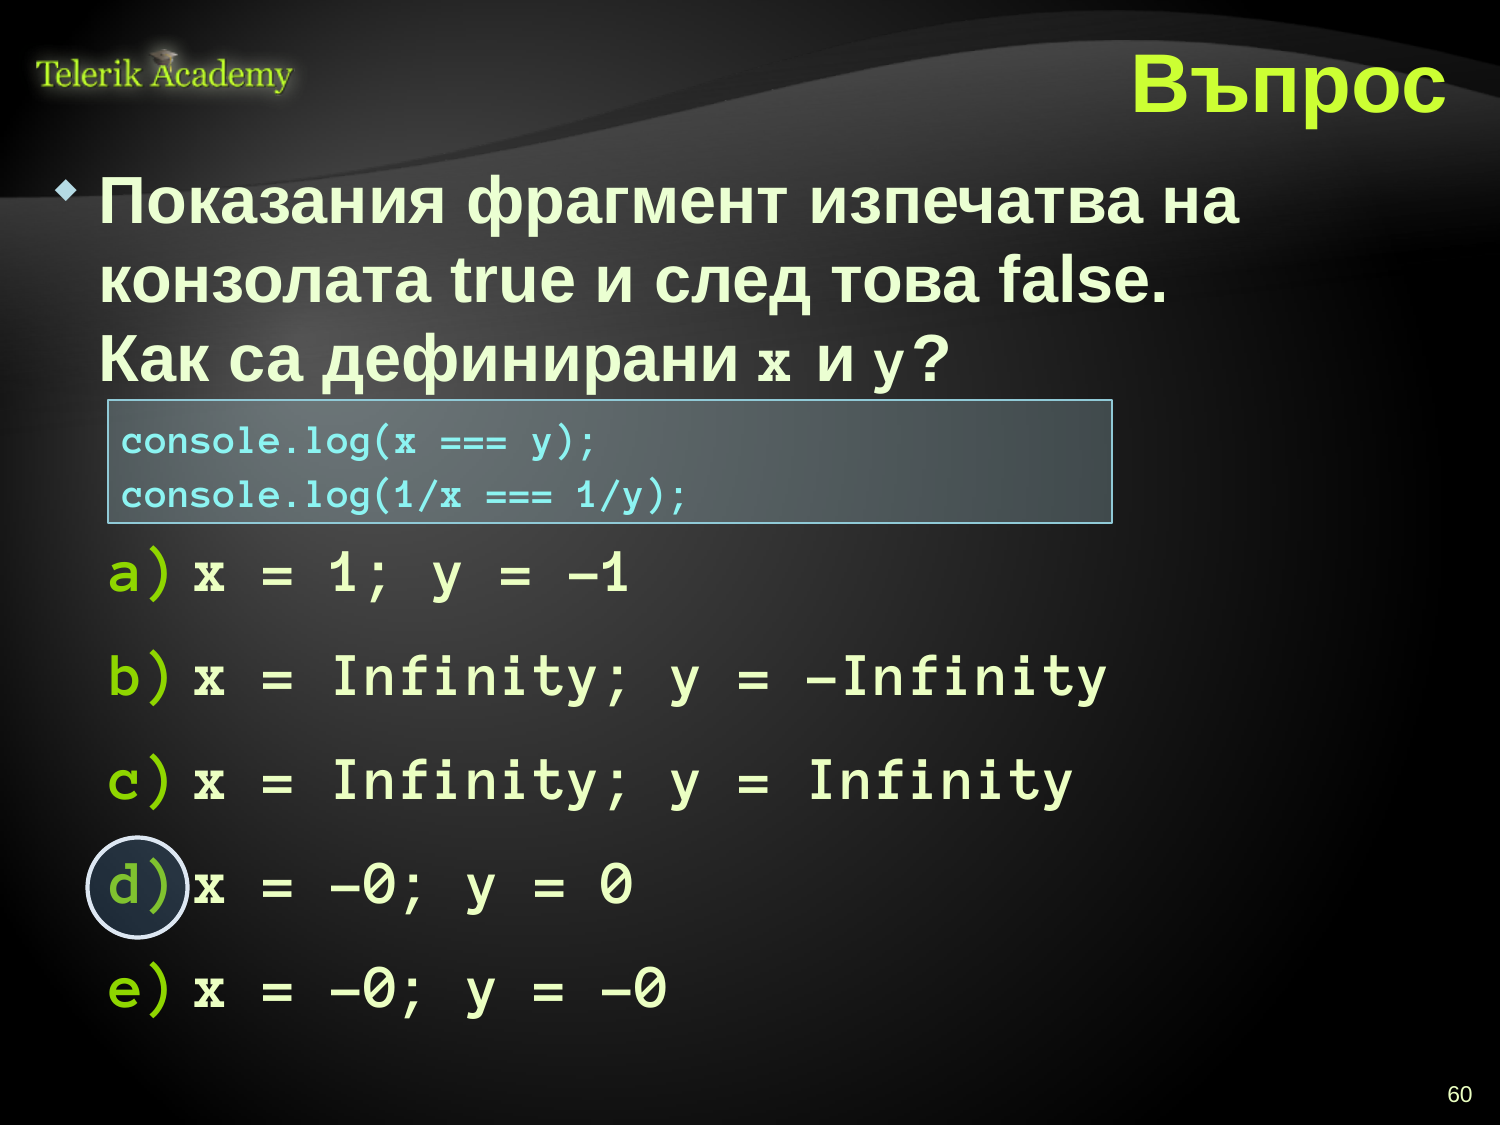

# Въпрос
Показания фрагмент изпечатва на конзолата true и след това false.
Как са дефинирани x и y?

x = 1; y = -1
x = Infinity; y = -Infinity
x = Infinity; y = Infinity
x = -0; y = 0
x = -0; y = -0
console.log(x === y);
console.log(1/x === 1/y);

60